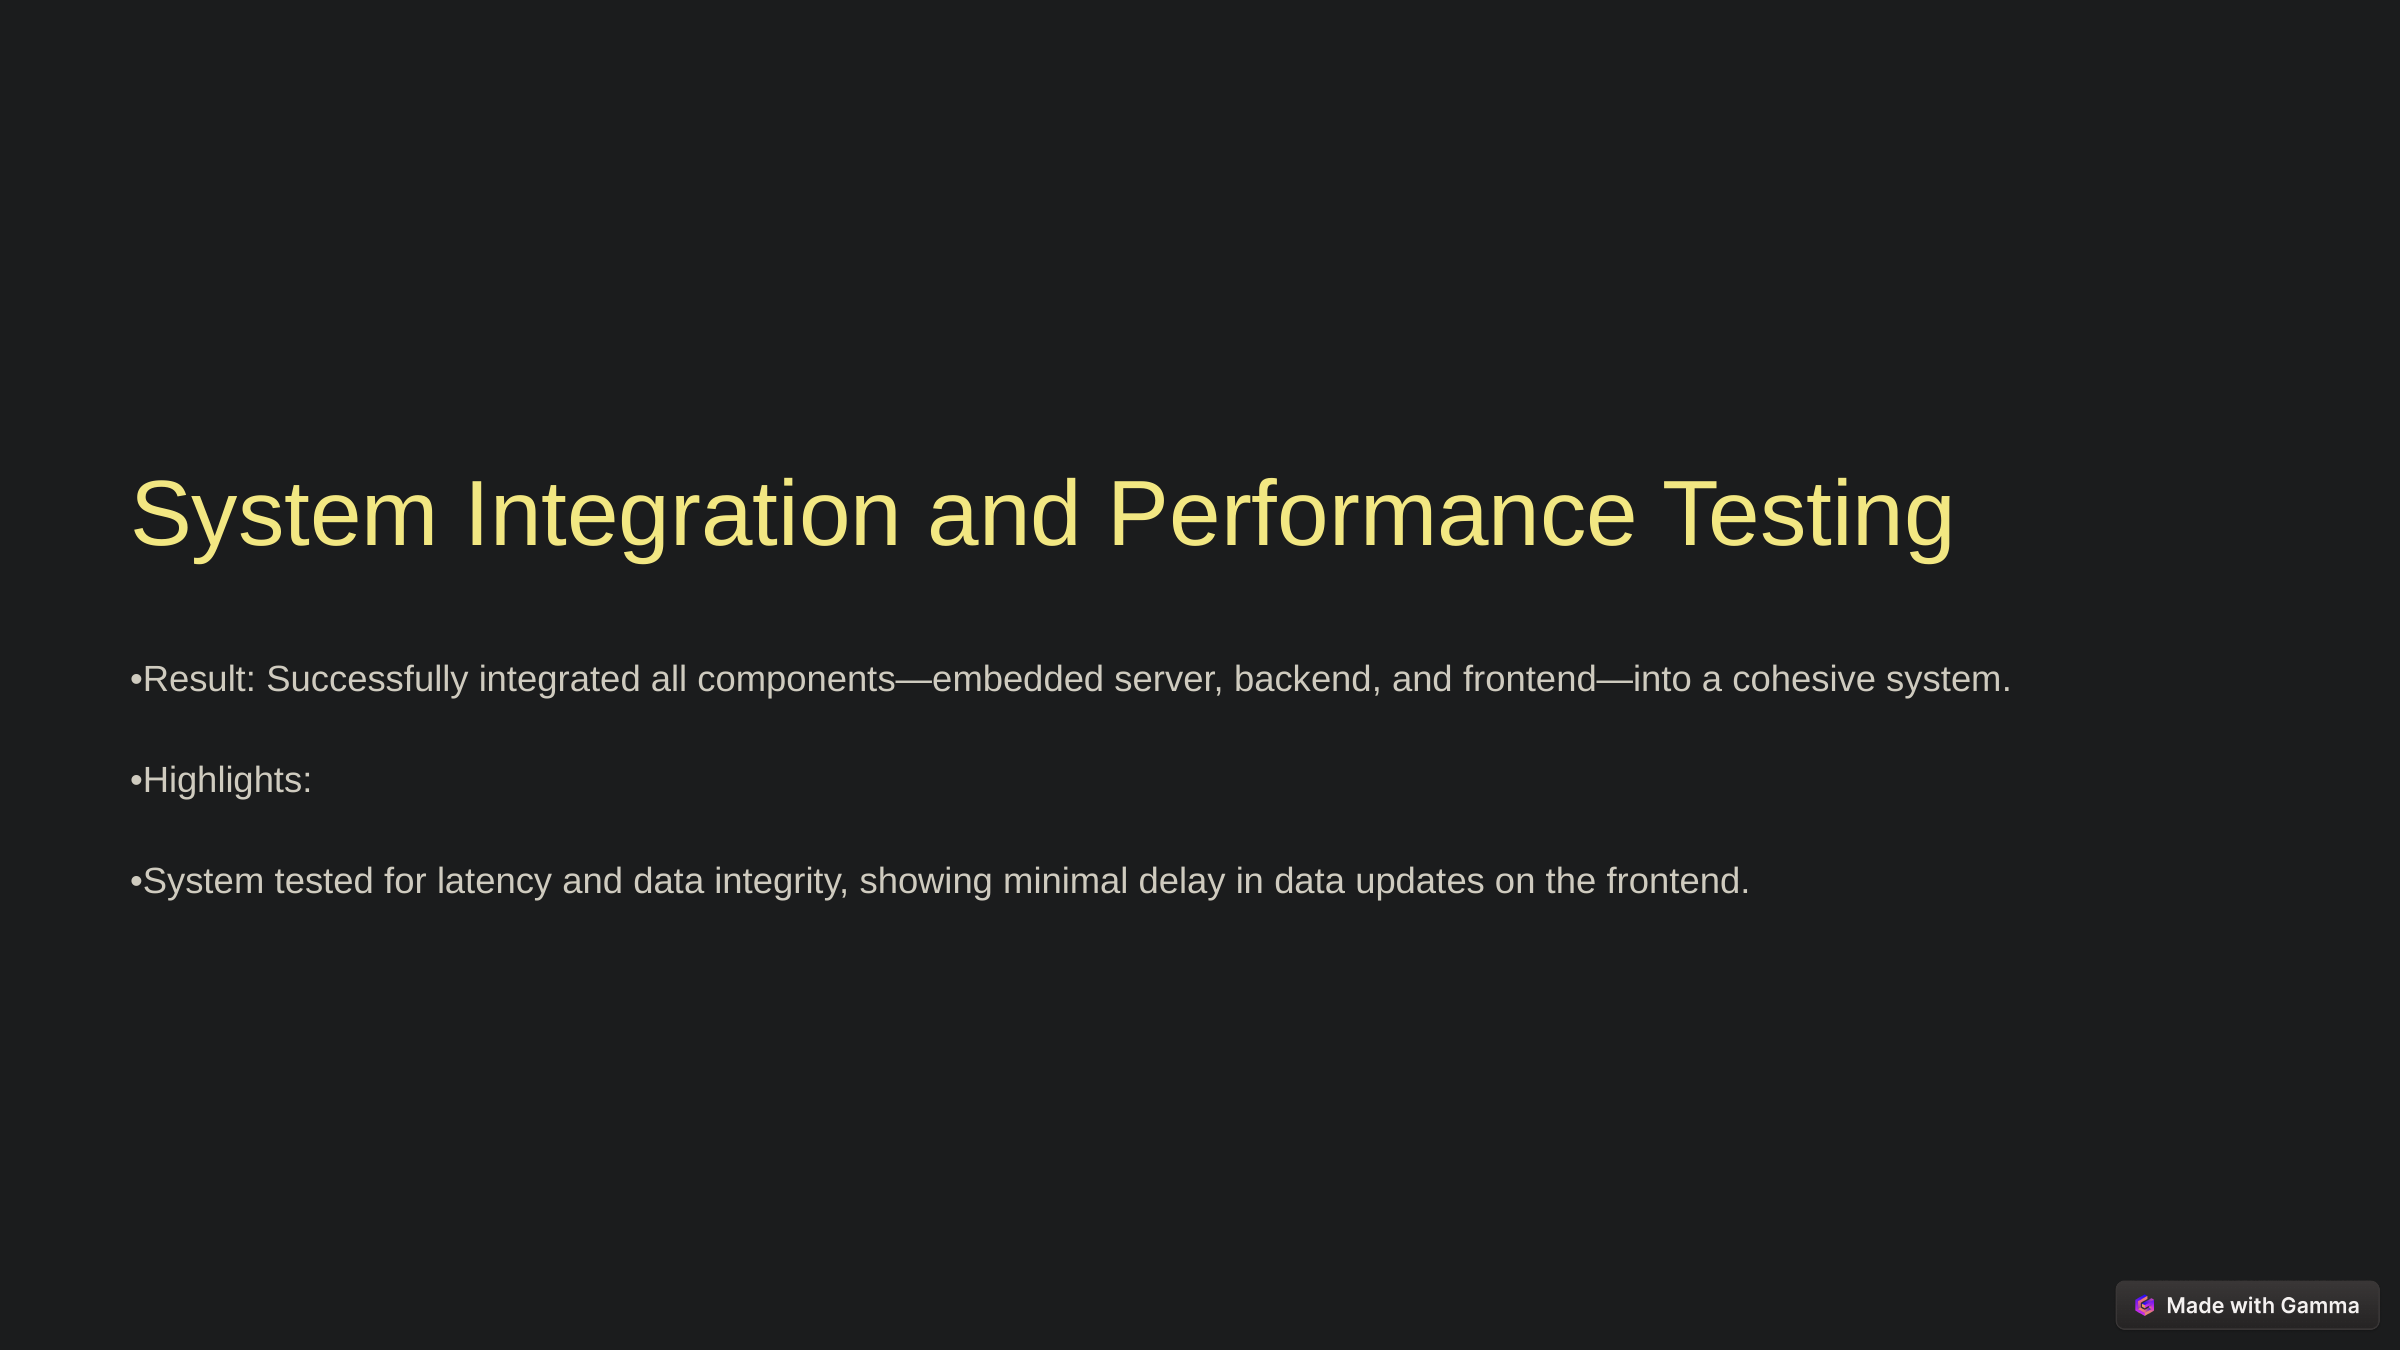

System Integration and Performance Testing
•Result: Successfully integrated all components—embedded server, backend, and frontend—into a cohesive system.
•Highlights:
•System tested for latency and data integrity, showing minimal delay in data updates on the frontend.